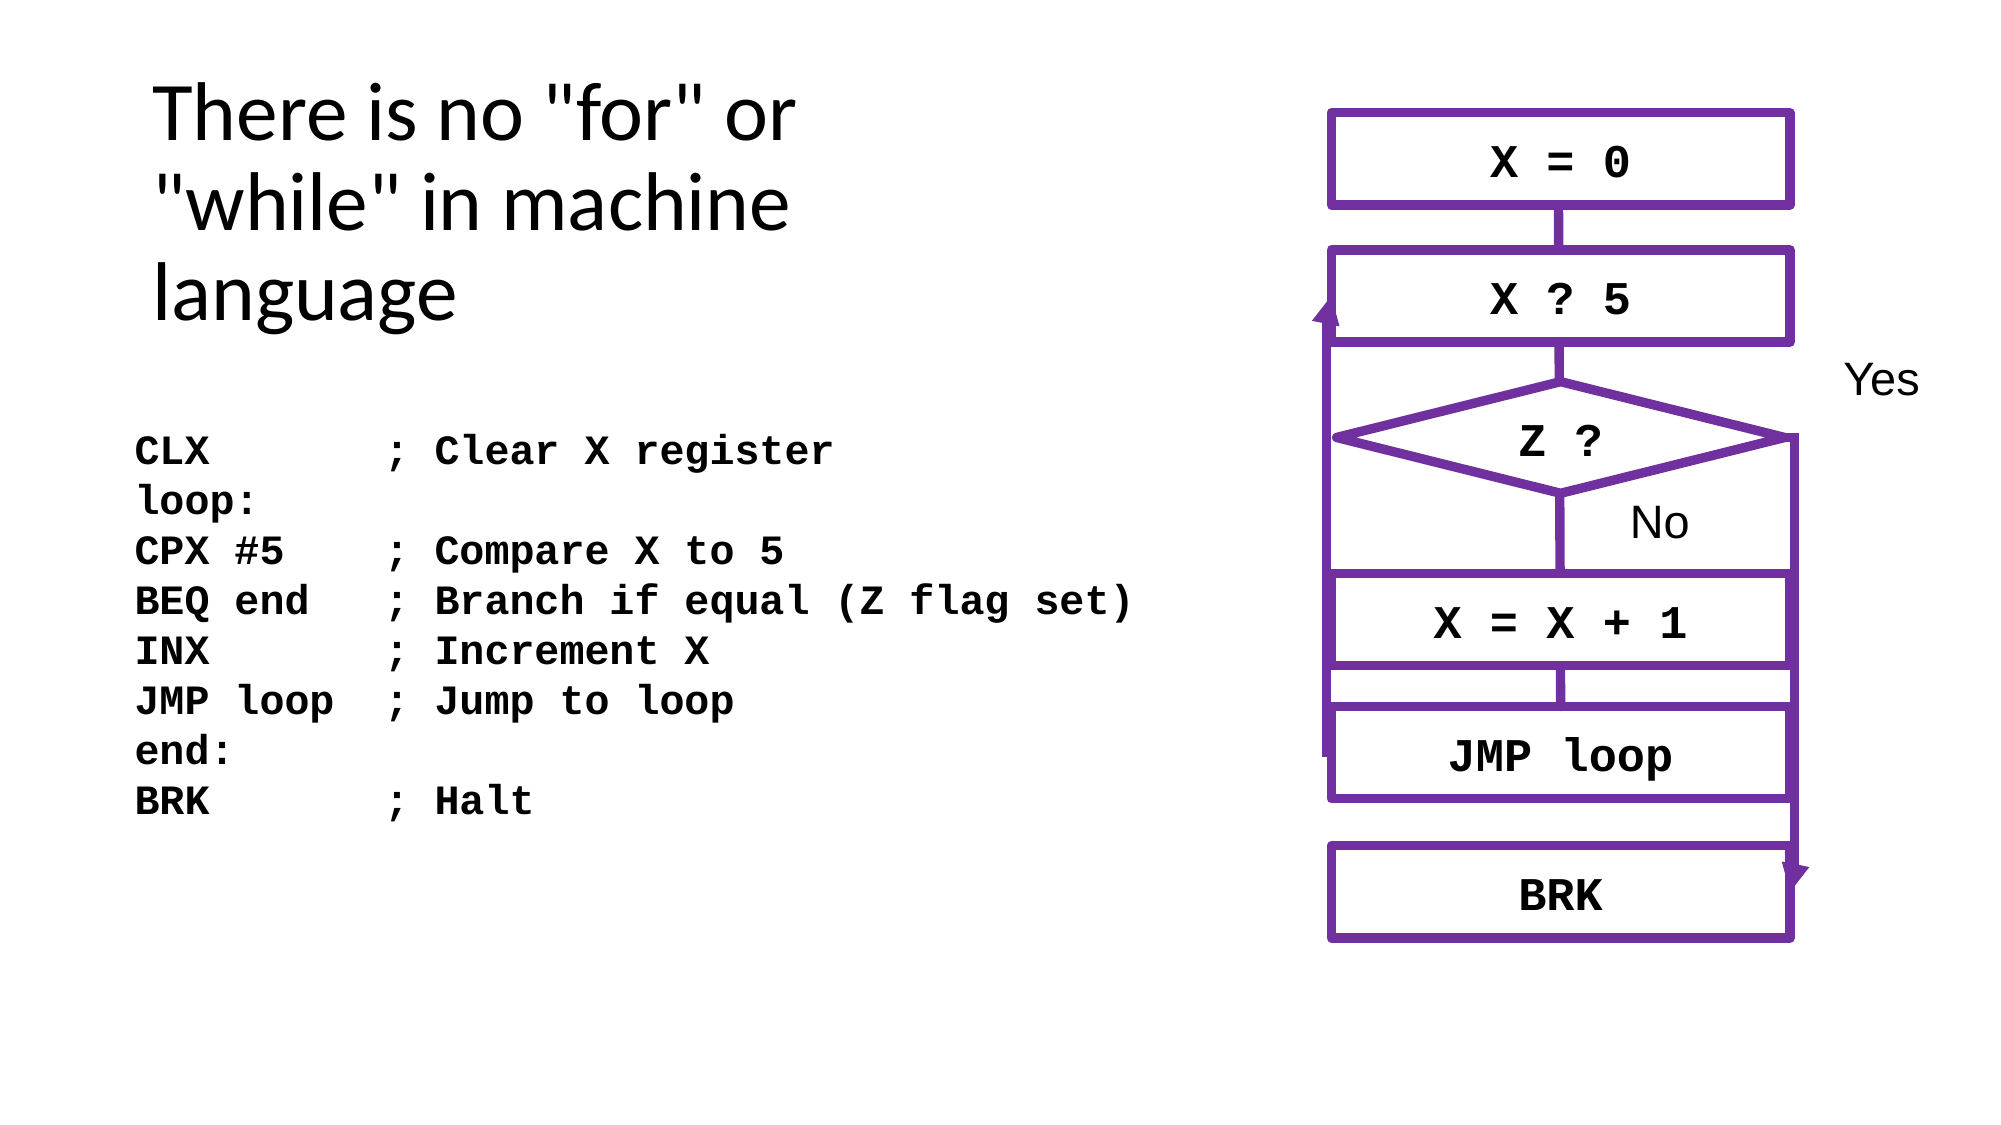

# There is no "for" or "while" in machine language
X = 0
X ? 5
Yes
Z ?
CLX       ; Clear X register
loop:
CPX #5    ; Compare X to 5
BEQ end   ; Branch if equal (Z flag set)
INX       ; Increment X
JMP loop  ; Jump to loop
end:
BRK       ; Halt
No
X = X + 1
JMP loop
BRK